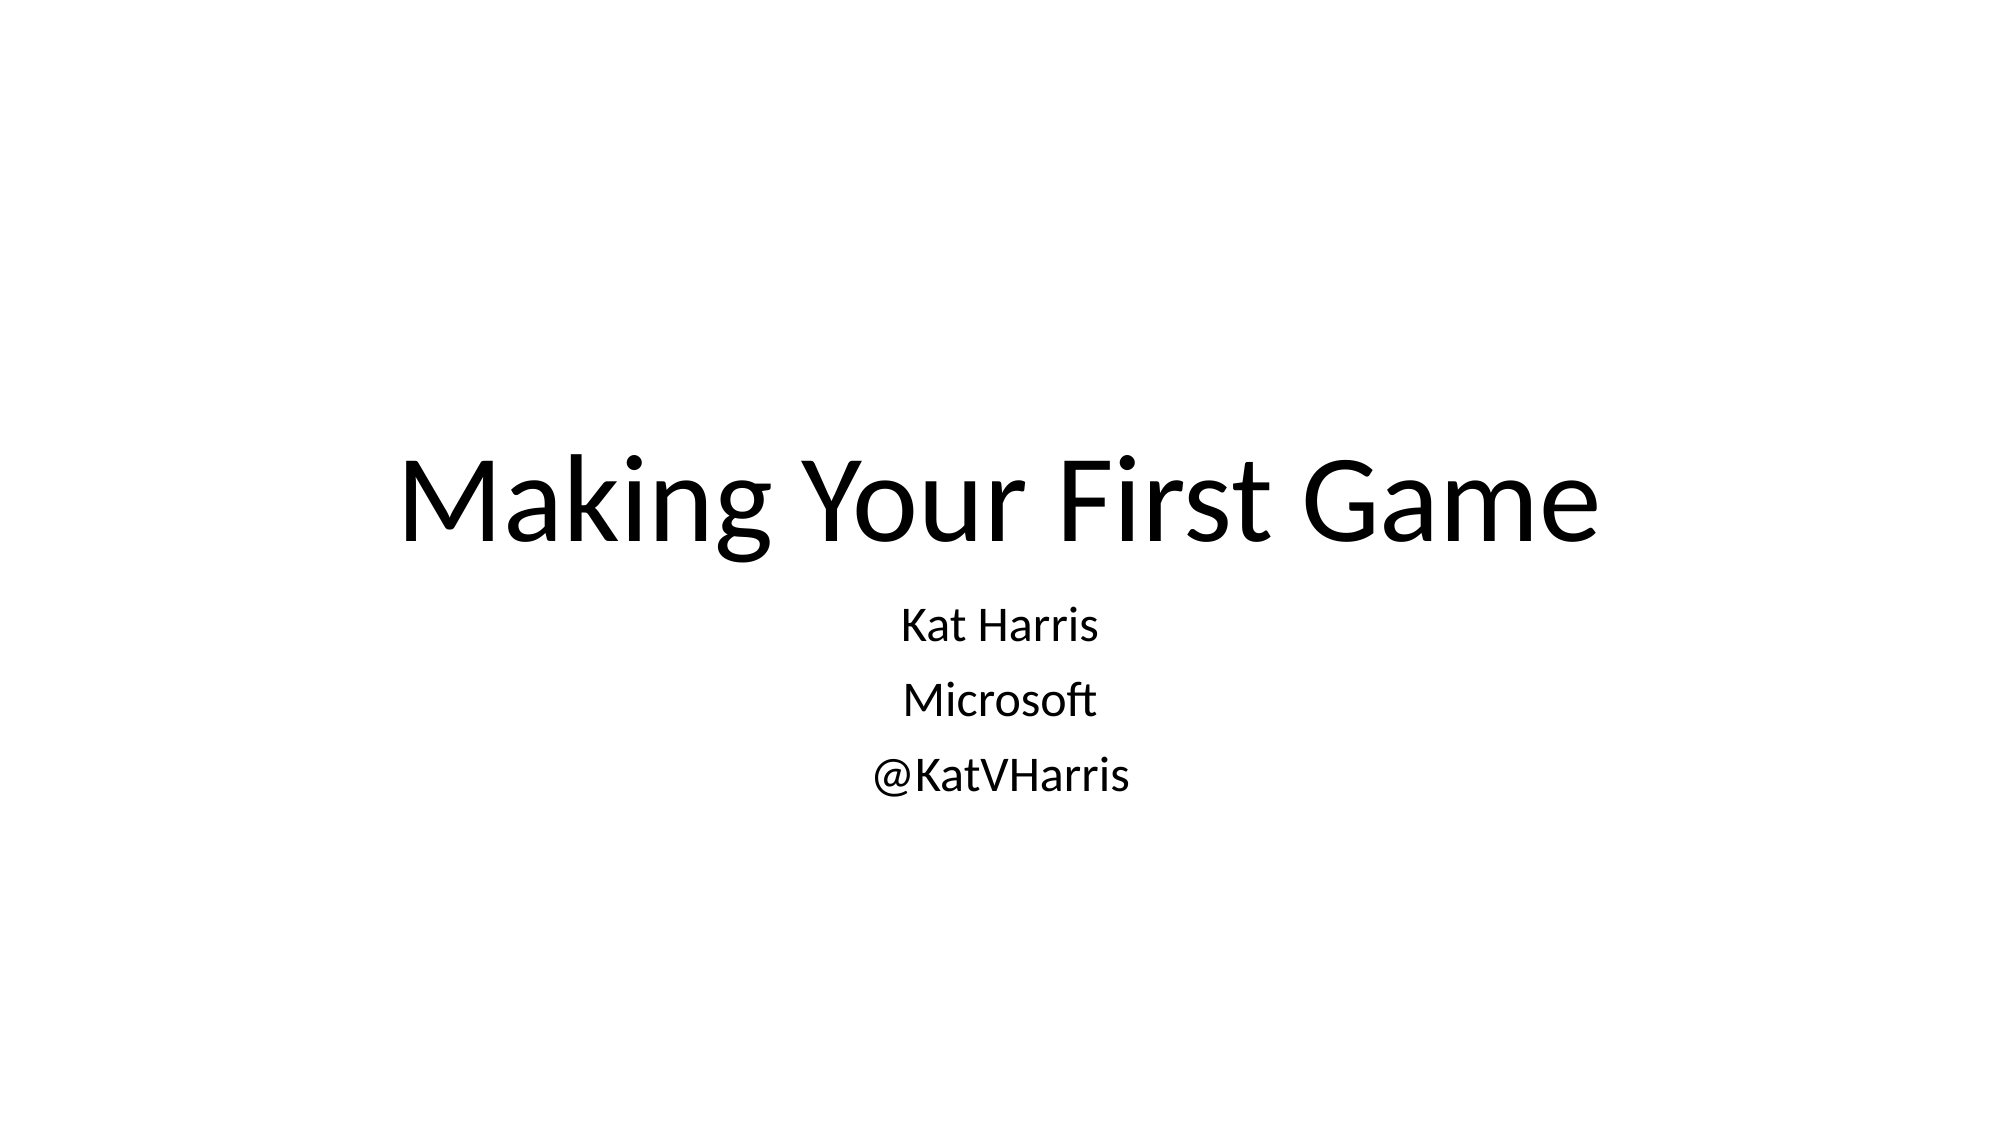

# Making Your First Game
Kat Harris
Microsoft
@KatVHarris